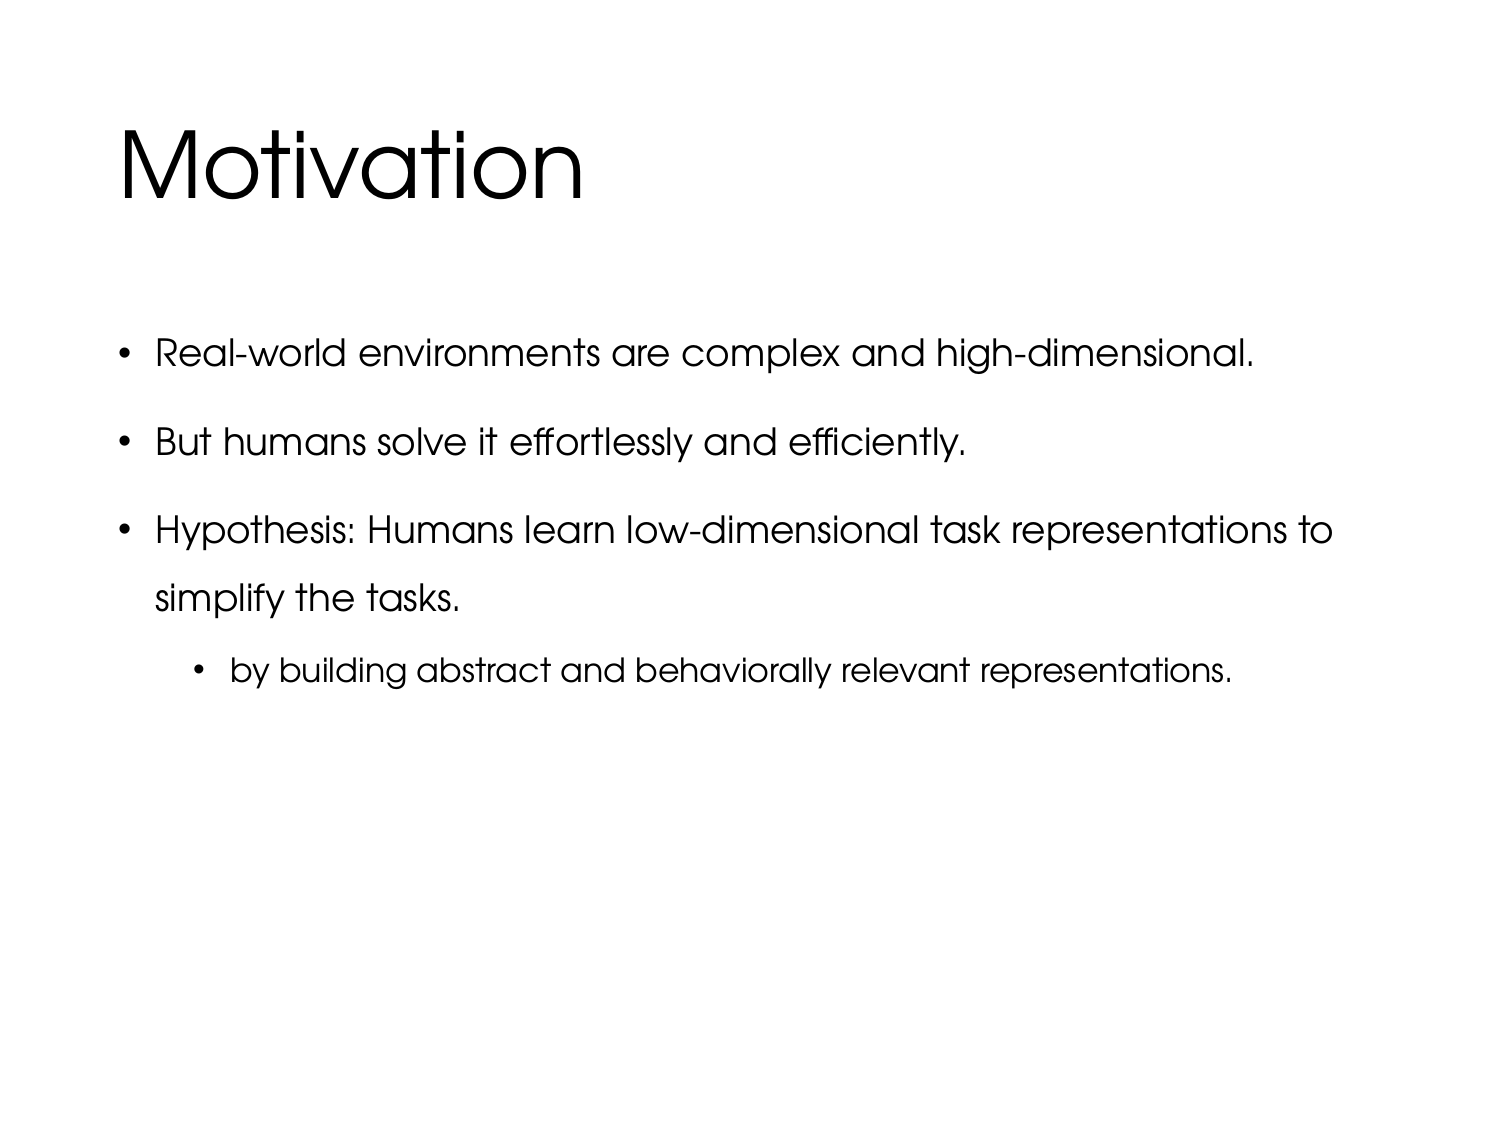

# Motivation
Real-world environments are complex and high-dimensional.
But humans solve it effortlessly and efficiently.
Hypothesis: Humans learn low-dimensional task representations to simplify the tasks.
by building abstract and behaviorally relevant representations.